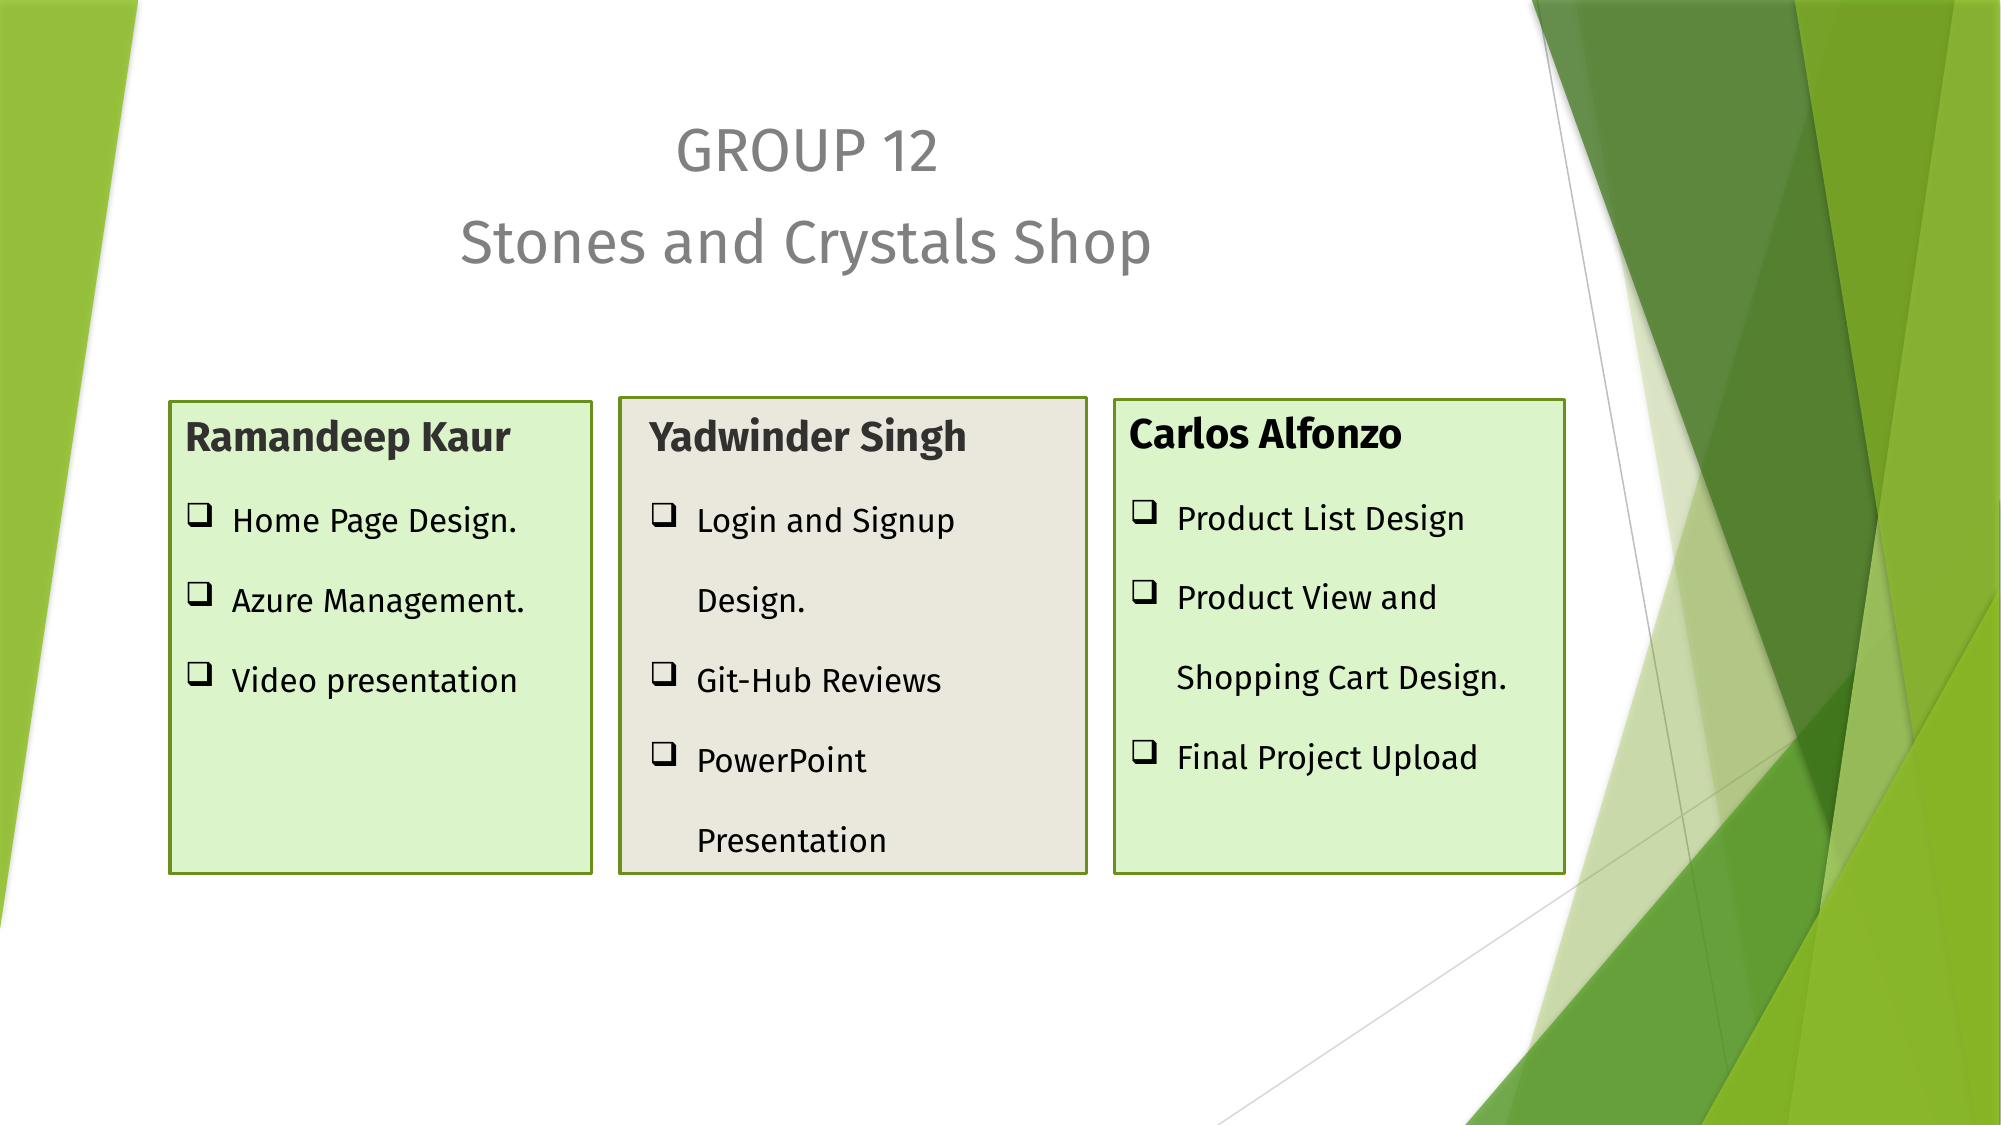

GROUP 12
Stones and Crystals Shop

Carlos Alfonzo
Product List Design
Product View and Shopping Cart Design.
Final Project Upload

Yadwinder Singh
Login and Signup Design.
Git-Hub Reviews
PowerPoint Presentation
Ramandeep Kaur
Home Page Design.
Azure Management.
Video presentation